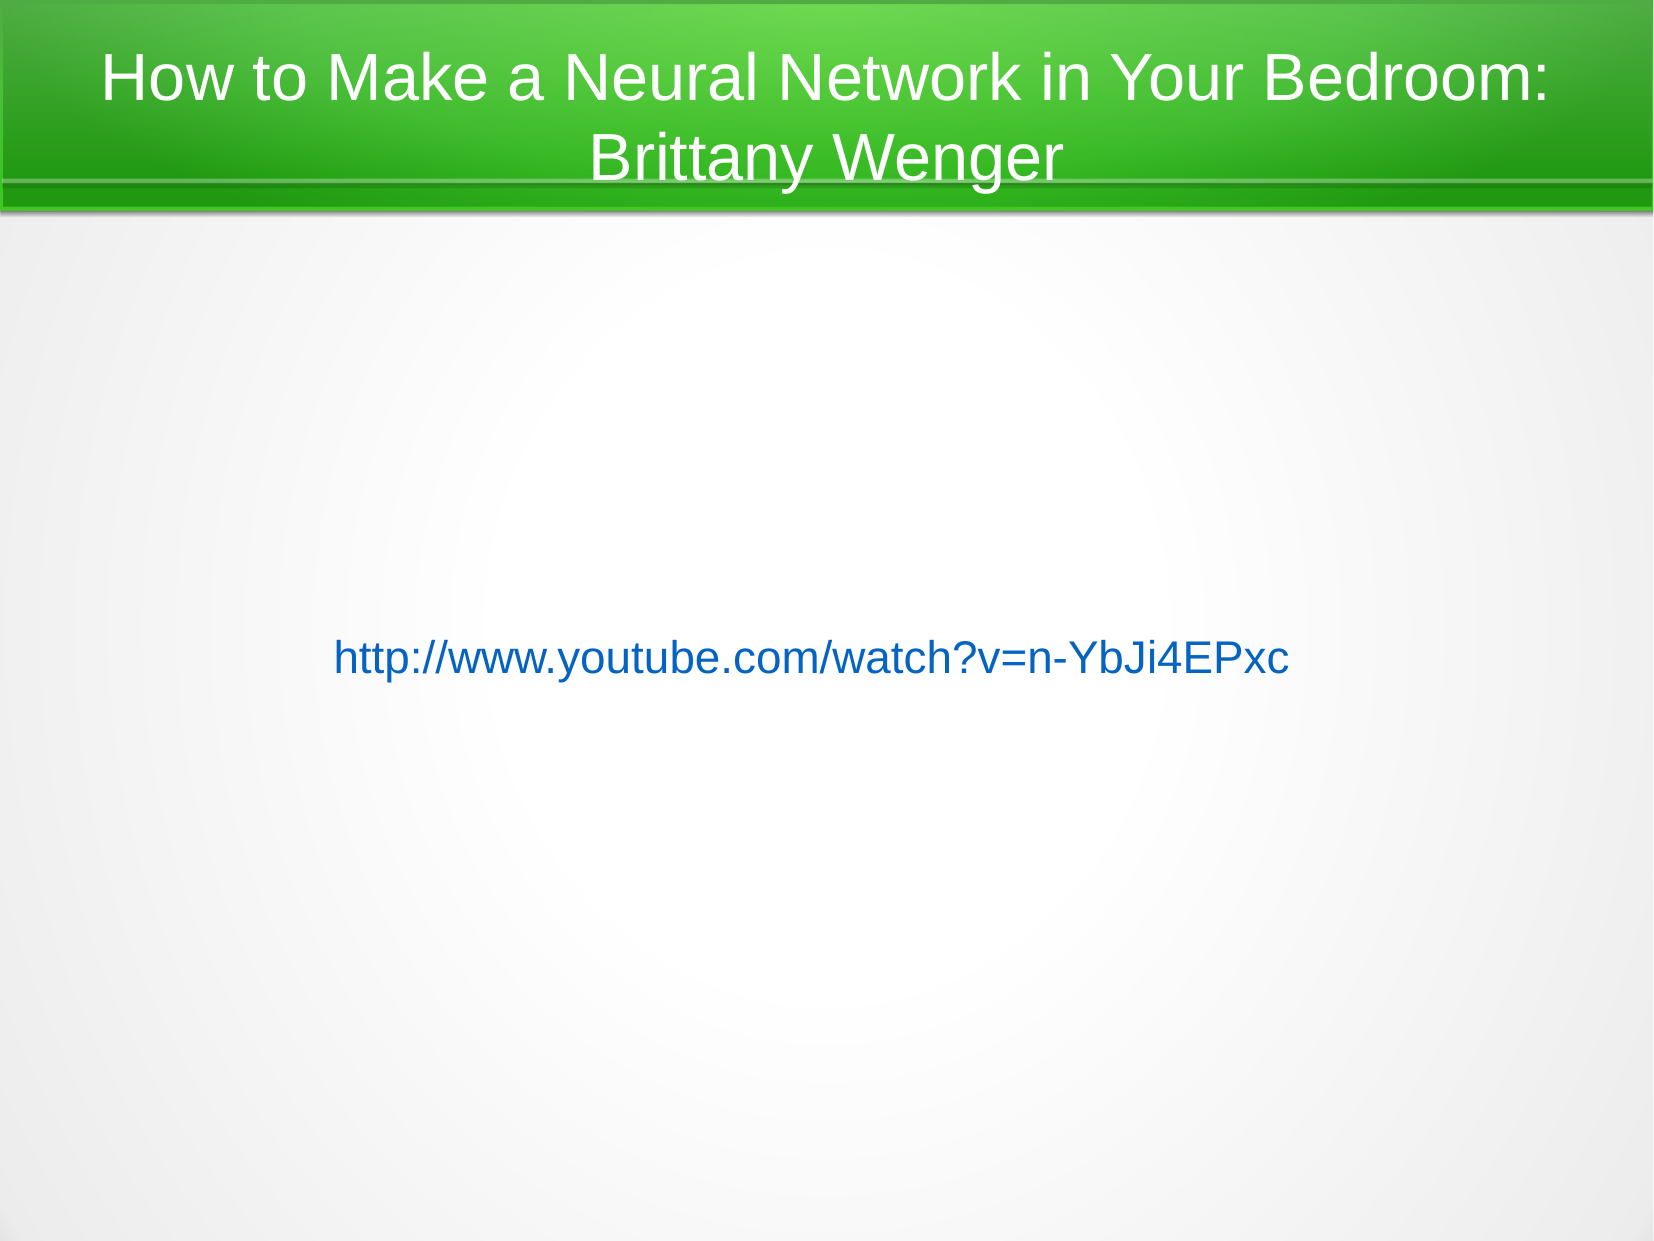

How to Make a Neural Network in Your Bedroom: Brittany Wenger
http://www.youtube.com/watch?v=n-YbJi4EPxc